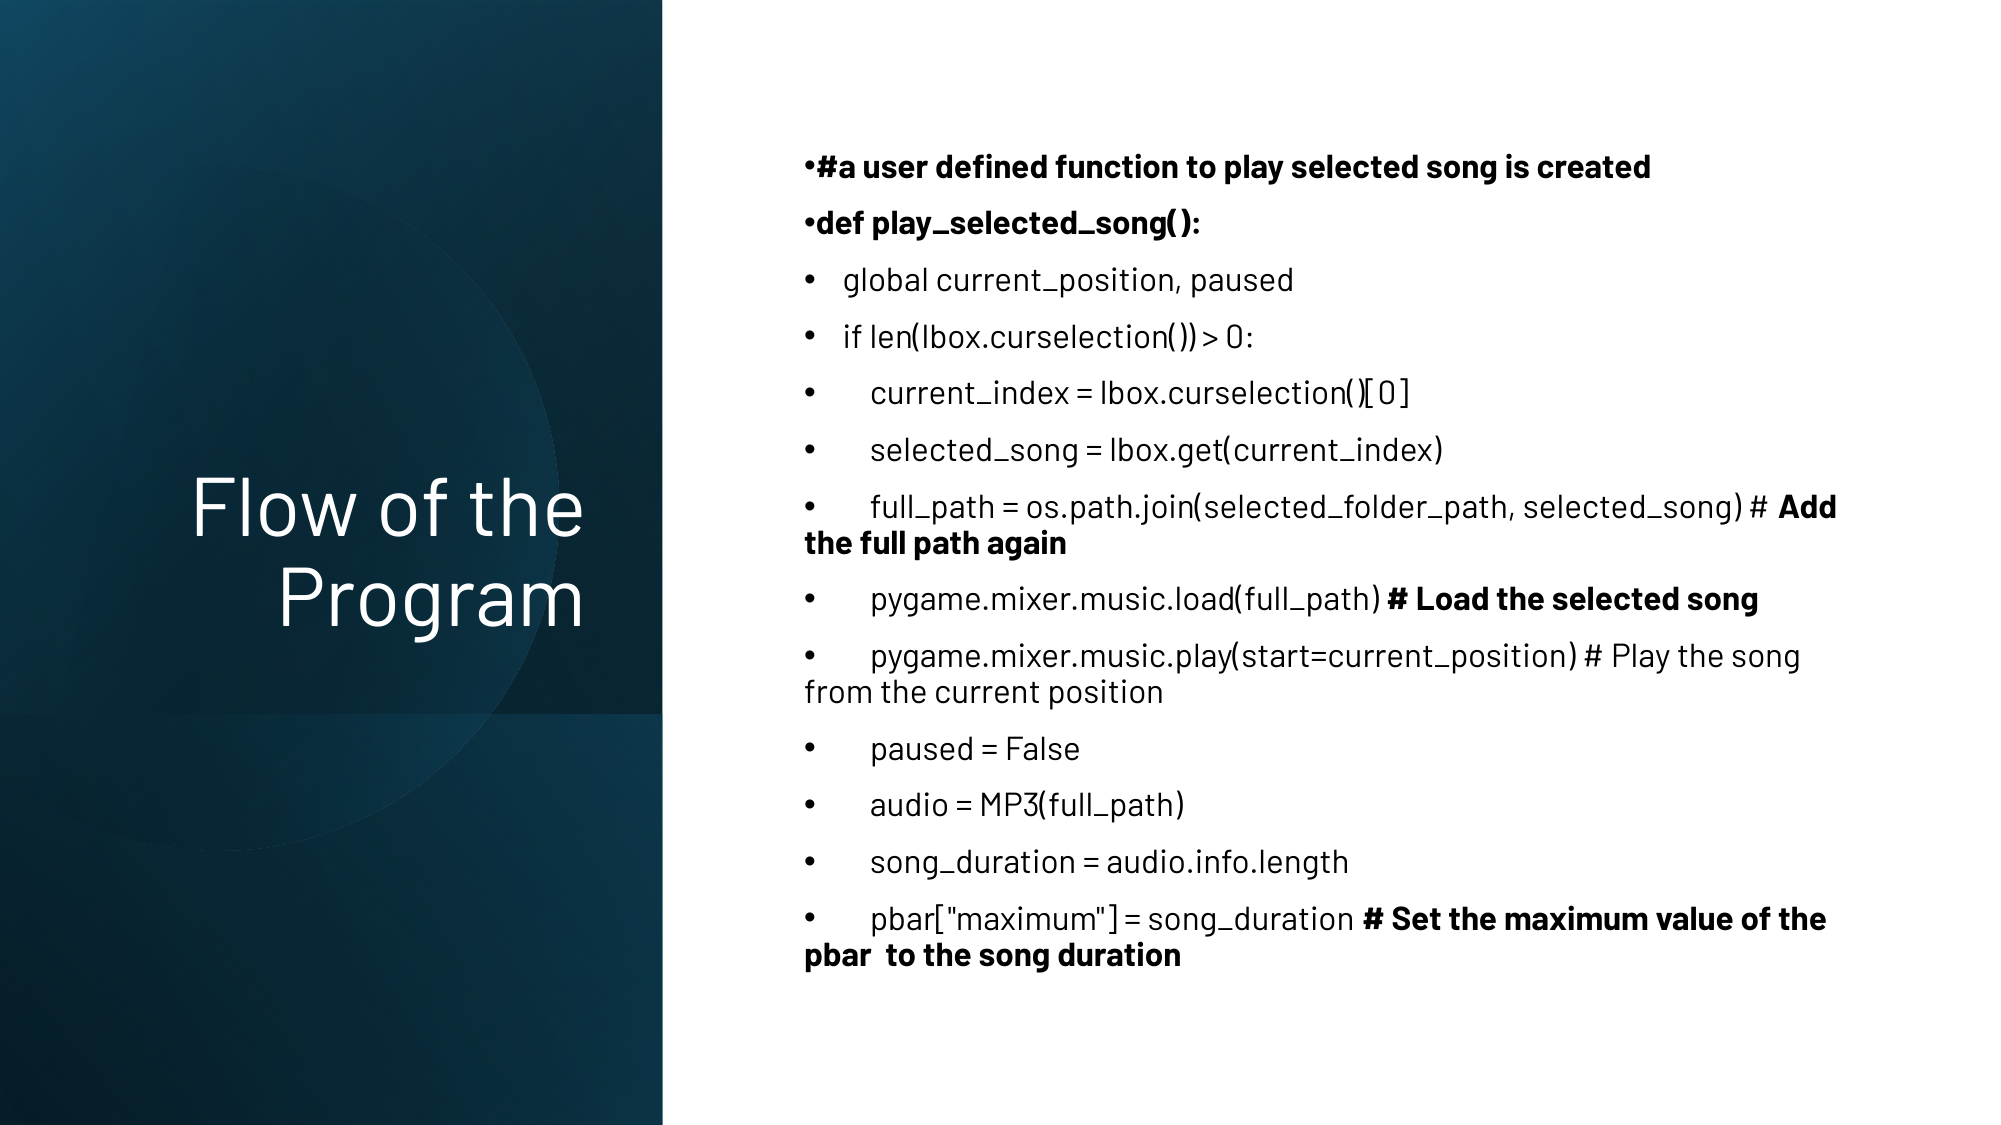

# Flow of the Program
#a user defined function to play selected song is created
def play_selected_song():
    global current_position, paused
    if len(lbox.curselection()) > 0:
        current_index = lbox.curselection()[0]
        selected_song = lbox.get(current_index)
        full_path = os.path.join(selected_folder_path, selected_song) # Add the full path again
        pygame.mixer.music.load(full_path) # Load the selected song
        pygame.mixer.music.play(start=current_position) # Play the song from the current position
        paused = False
        audio = MP3(full_path)
        song_duration = audio.info.length
        pbar["maximum"] = song_duration # Set the maximum value of the pbar  to the song duration